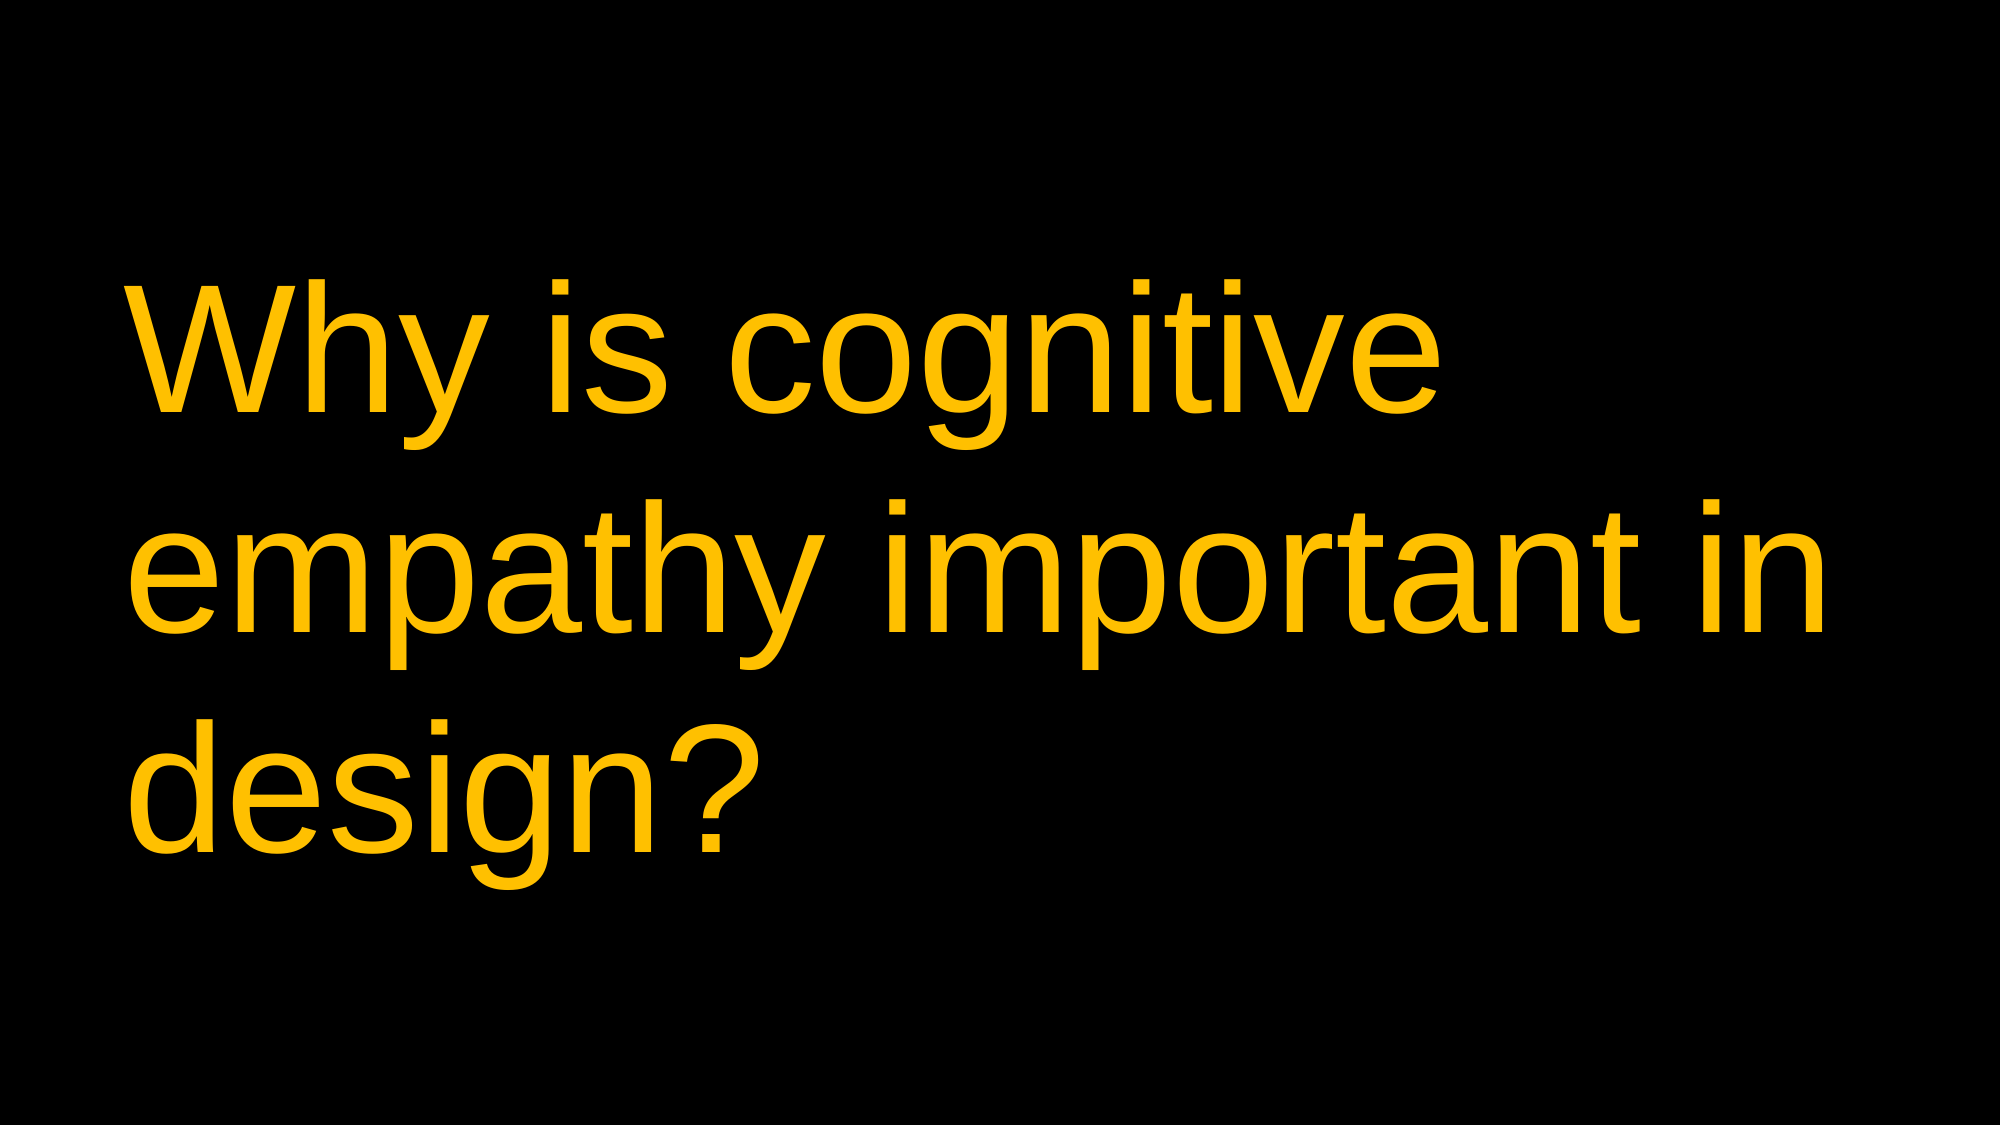

Why is cognitive empathy important in design?